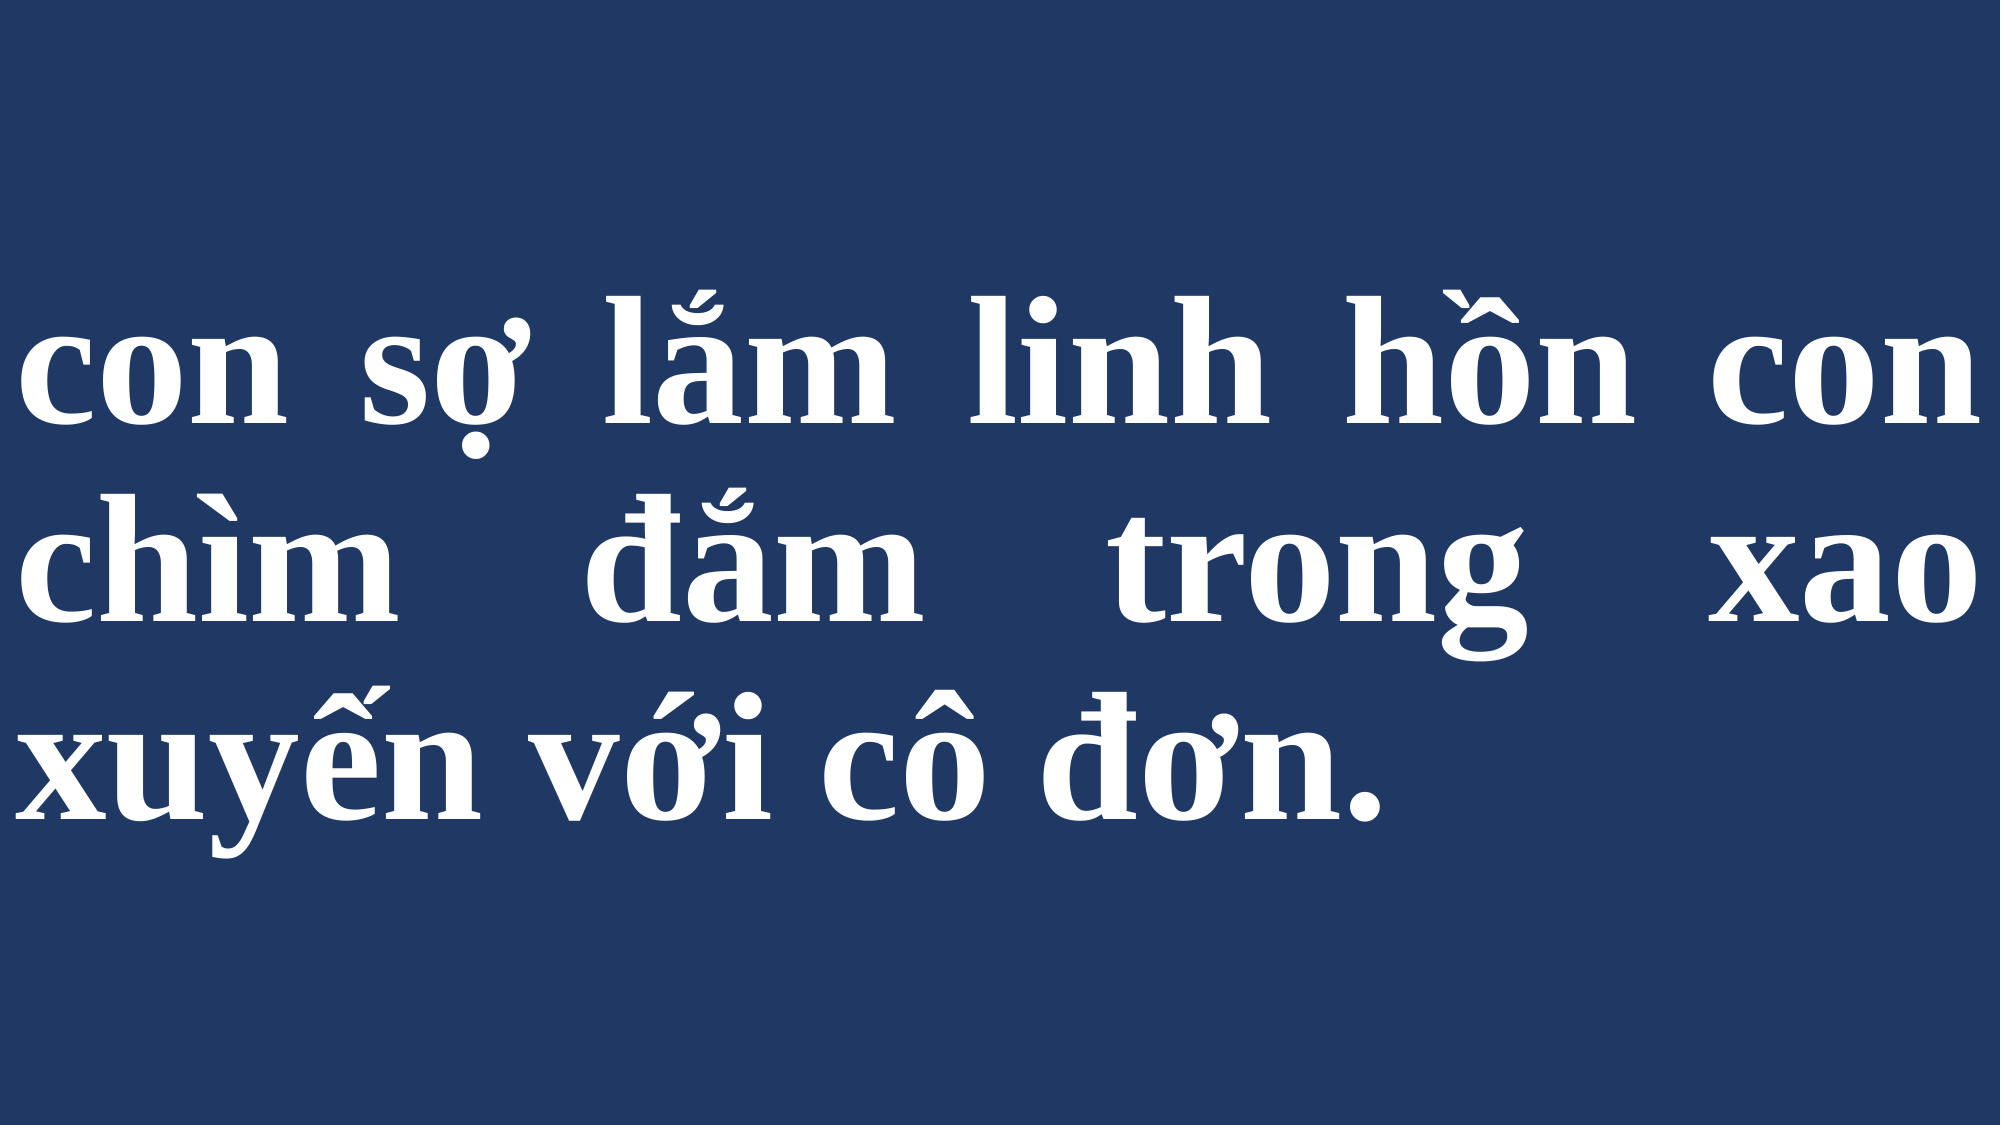

# con sợ lắm linh hồn con chìm đắm trong xao xuyến với cô đơn.